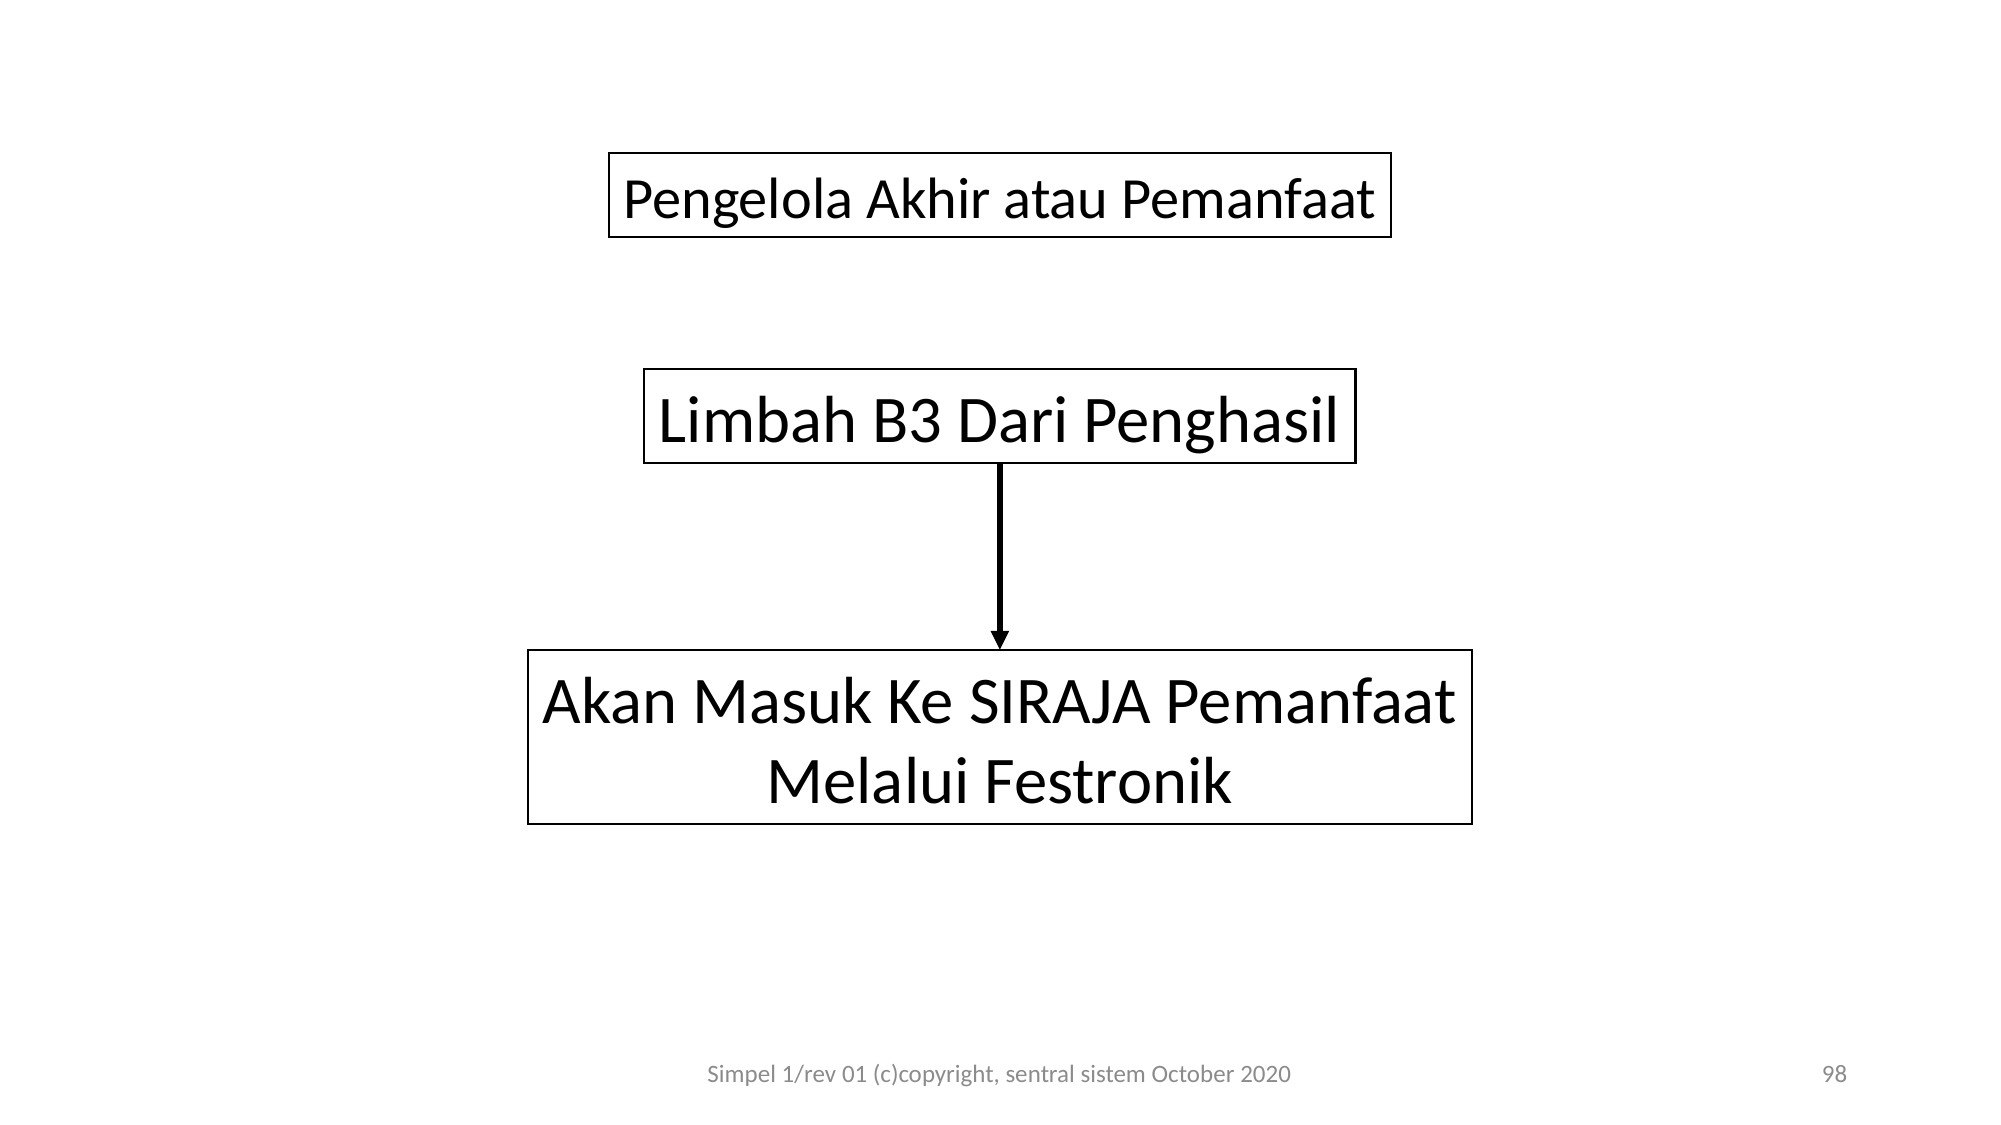

Pengelola Akhir atau Pemanfaat
Limbah B3 Dari Penghasil
Akan Masuk Ke SIRAJA Pemanfaat
Melalui Festronik
Simpel 1/rev 01 (c)copyright, sentral sistem October 2020
98